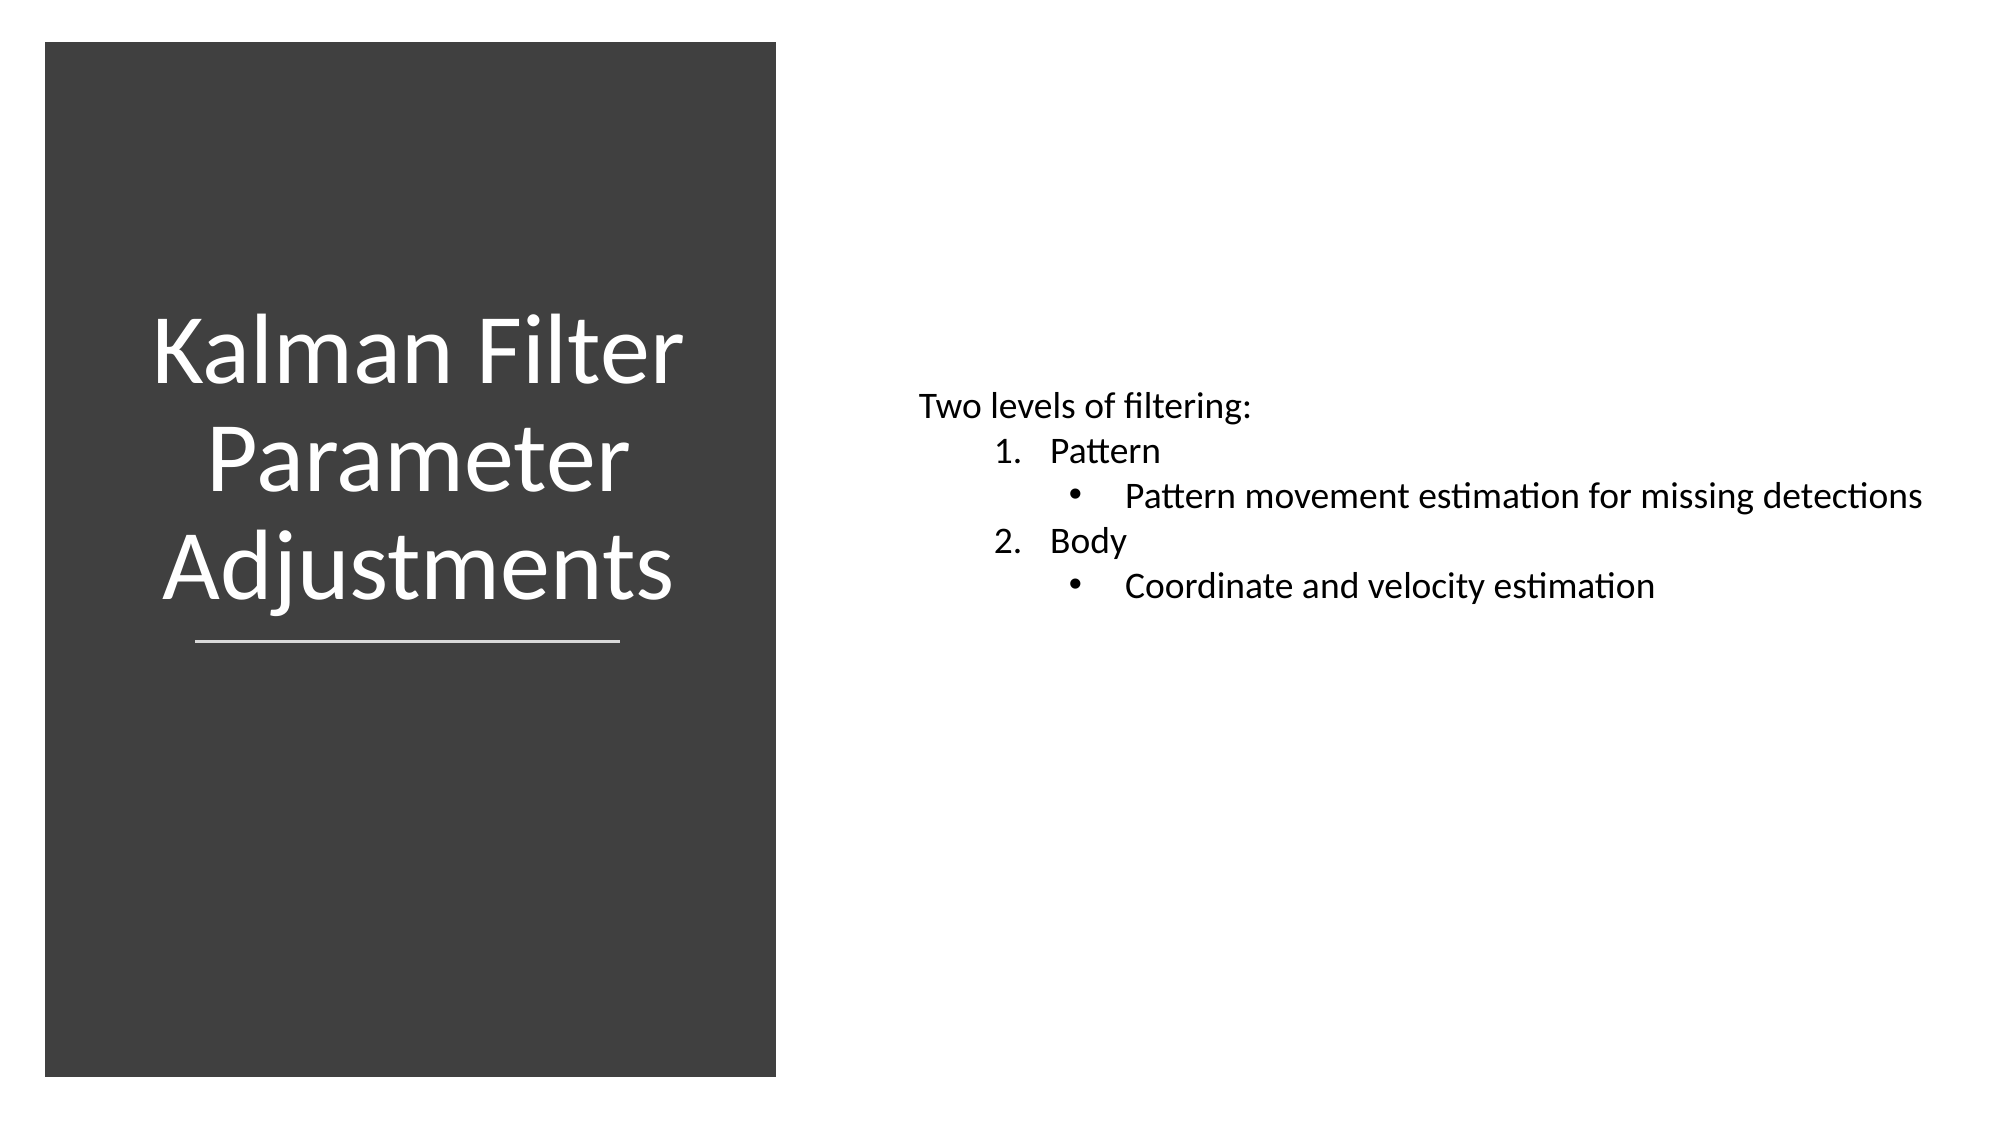

Kalman Filter Parameter Adjustments
Two levels of filtering:
Pattern
Pattern movement estimation for missing detections
Body
Coordinate and velocity estimation